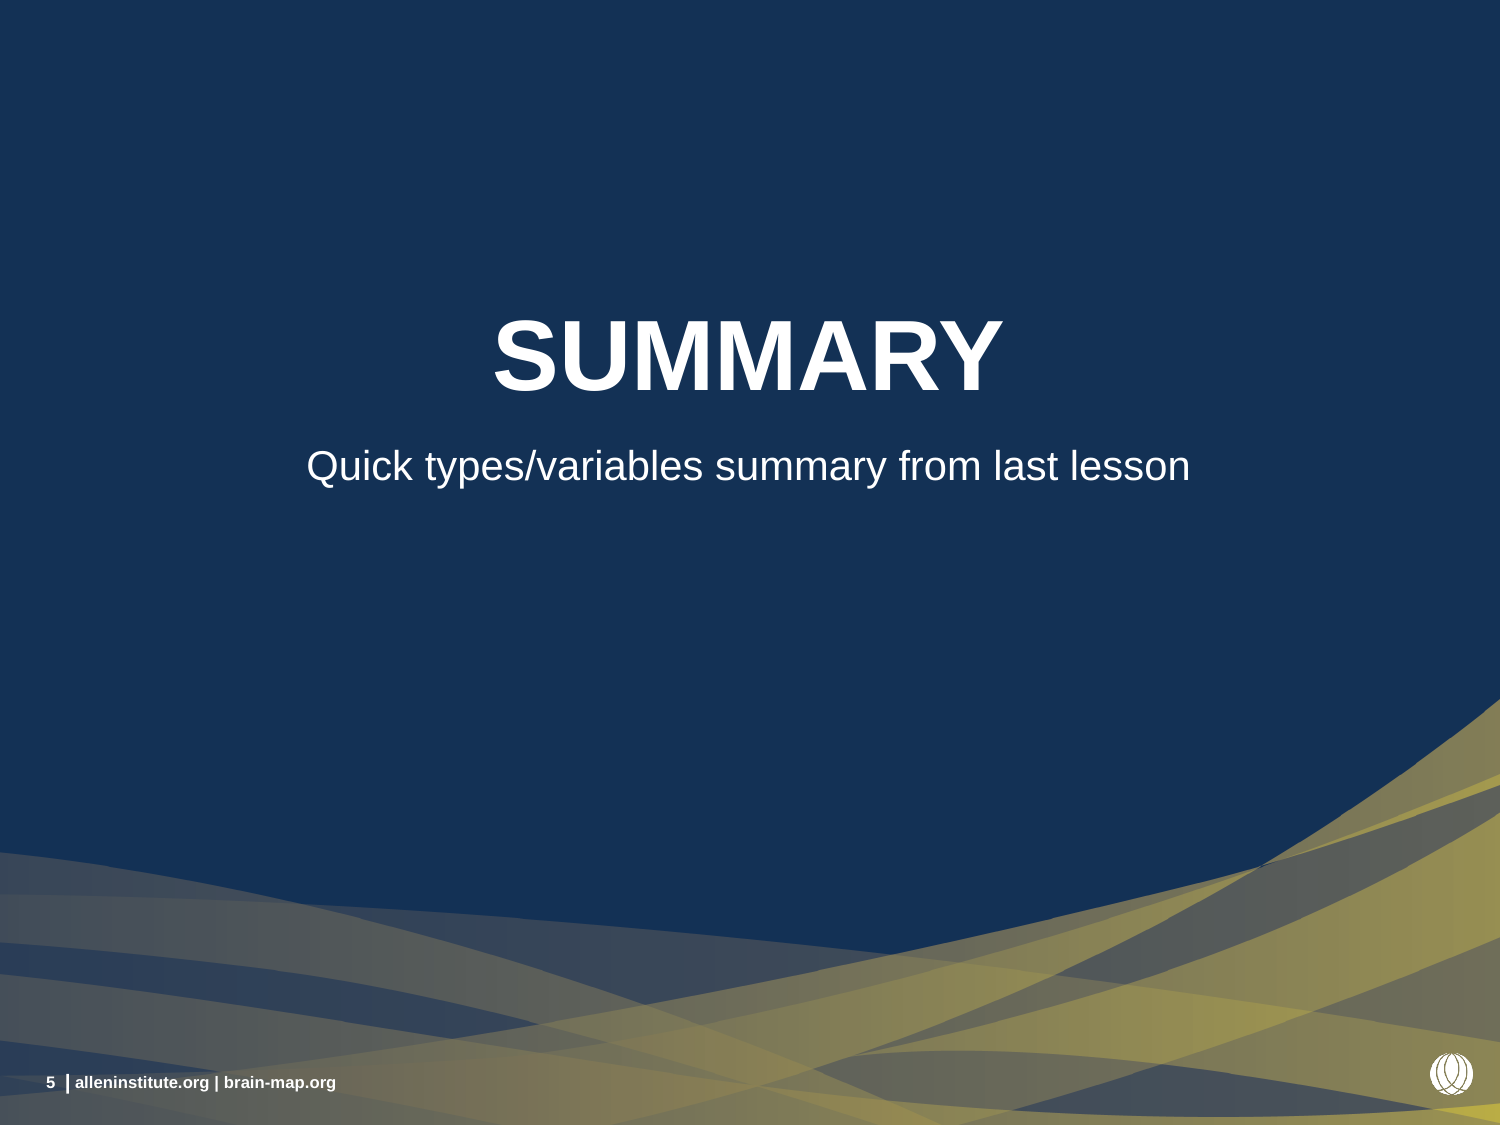

# Summary
Quick types/variables summary from last lesson
5
alleninstitute.org | brain-map.org